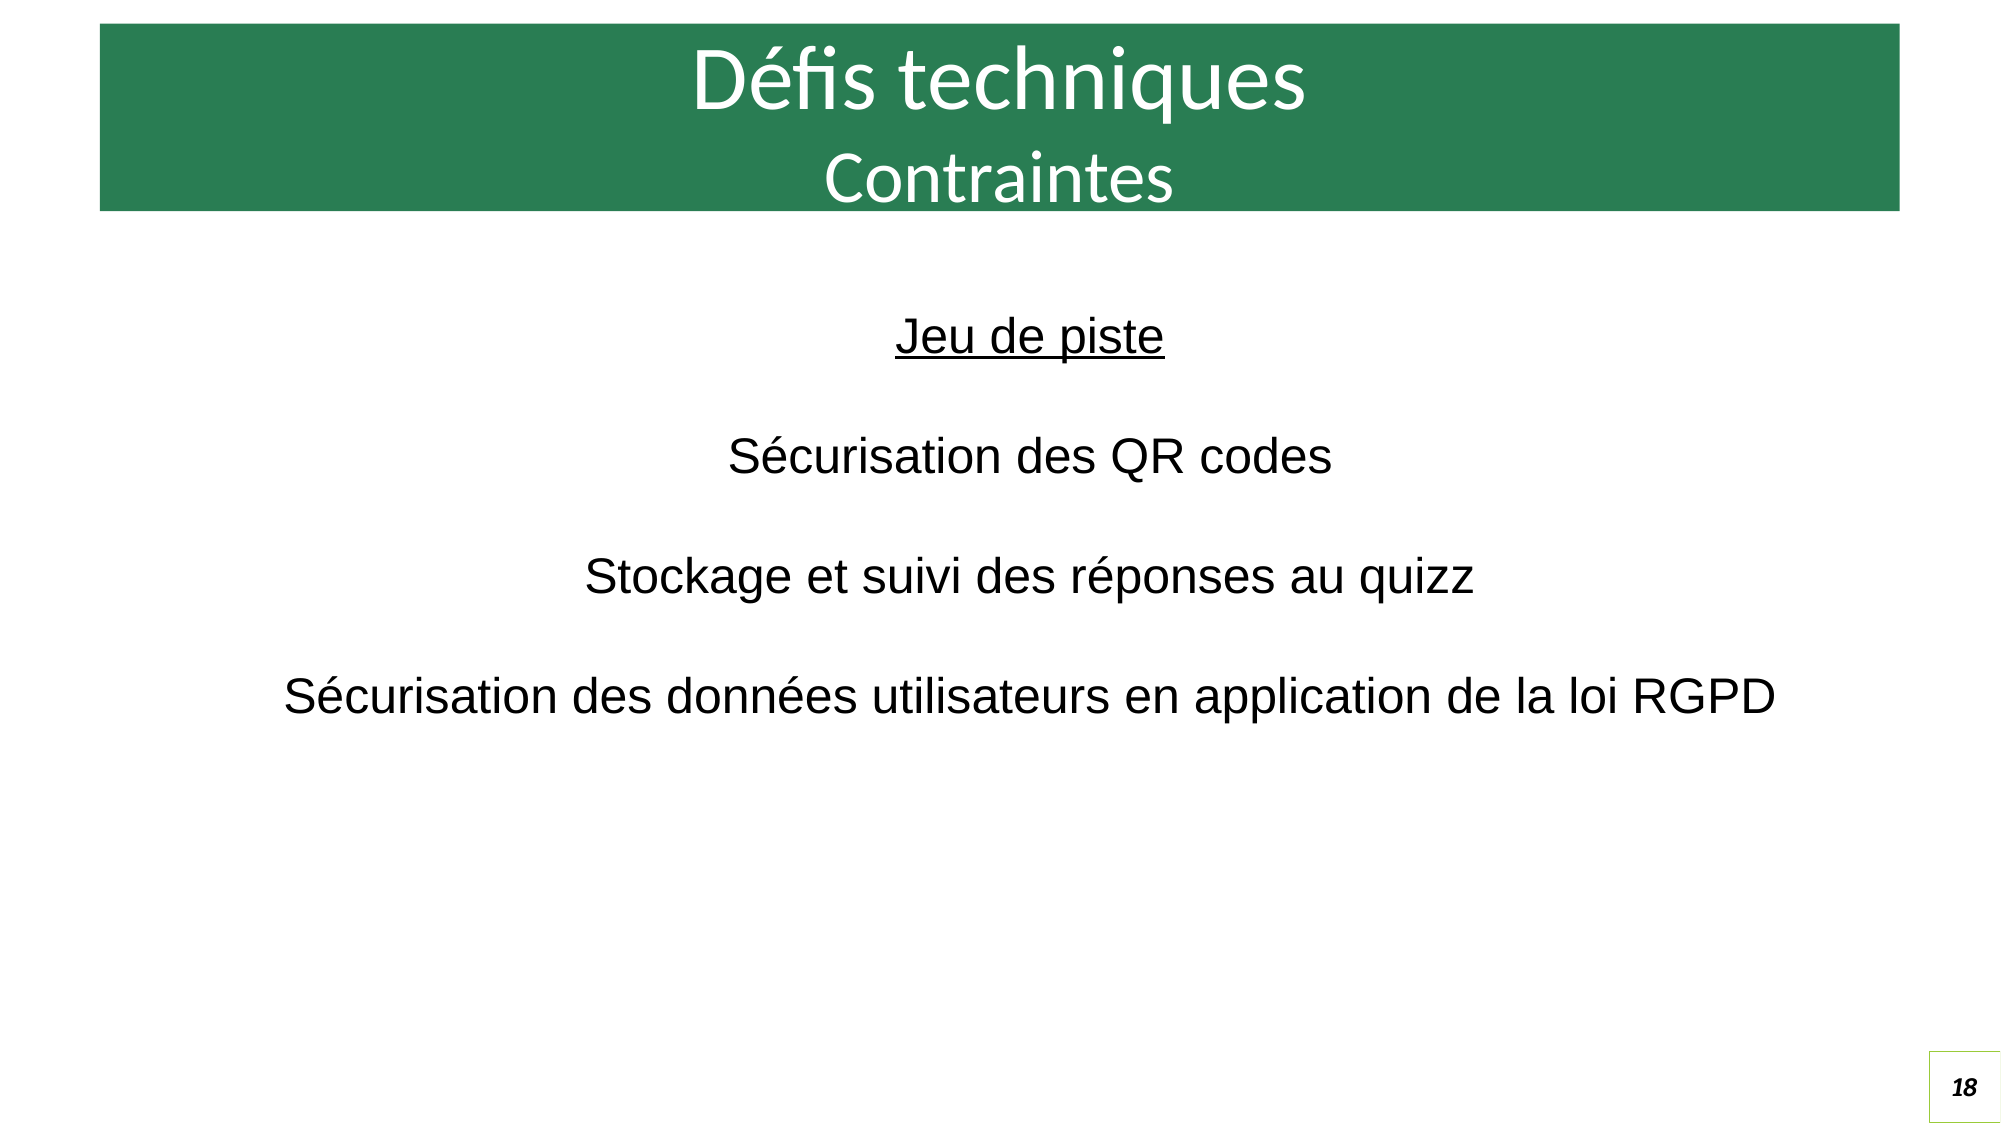

Défis techniques
Contraintes

Jeu de piste

Sécurisation des QR codes

Stockage et suivi des réponses au quizz

Sécurisation des données utilisateurs en application de la loi RGPD

18